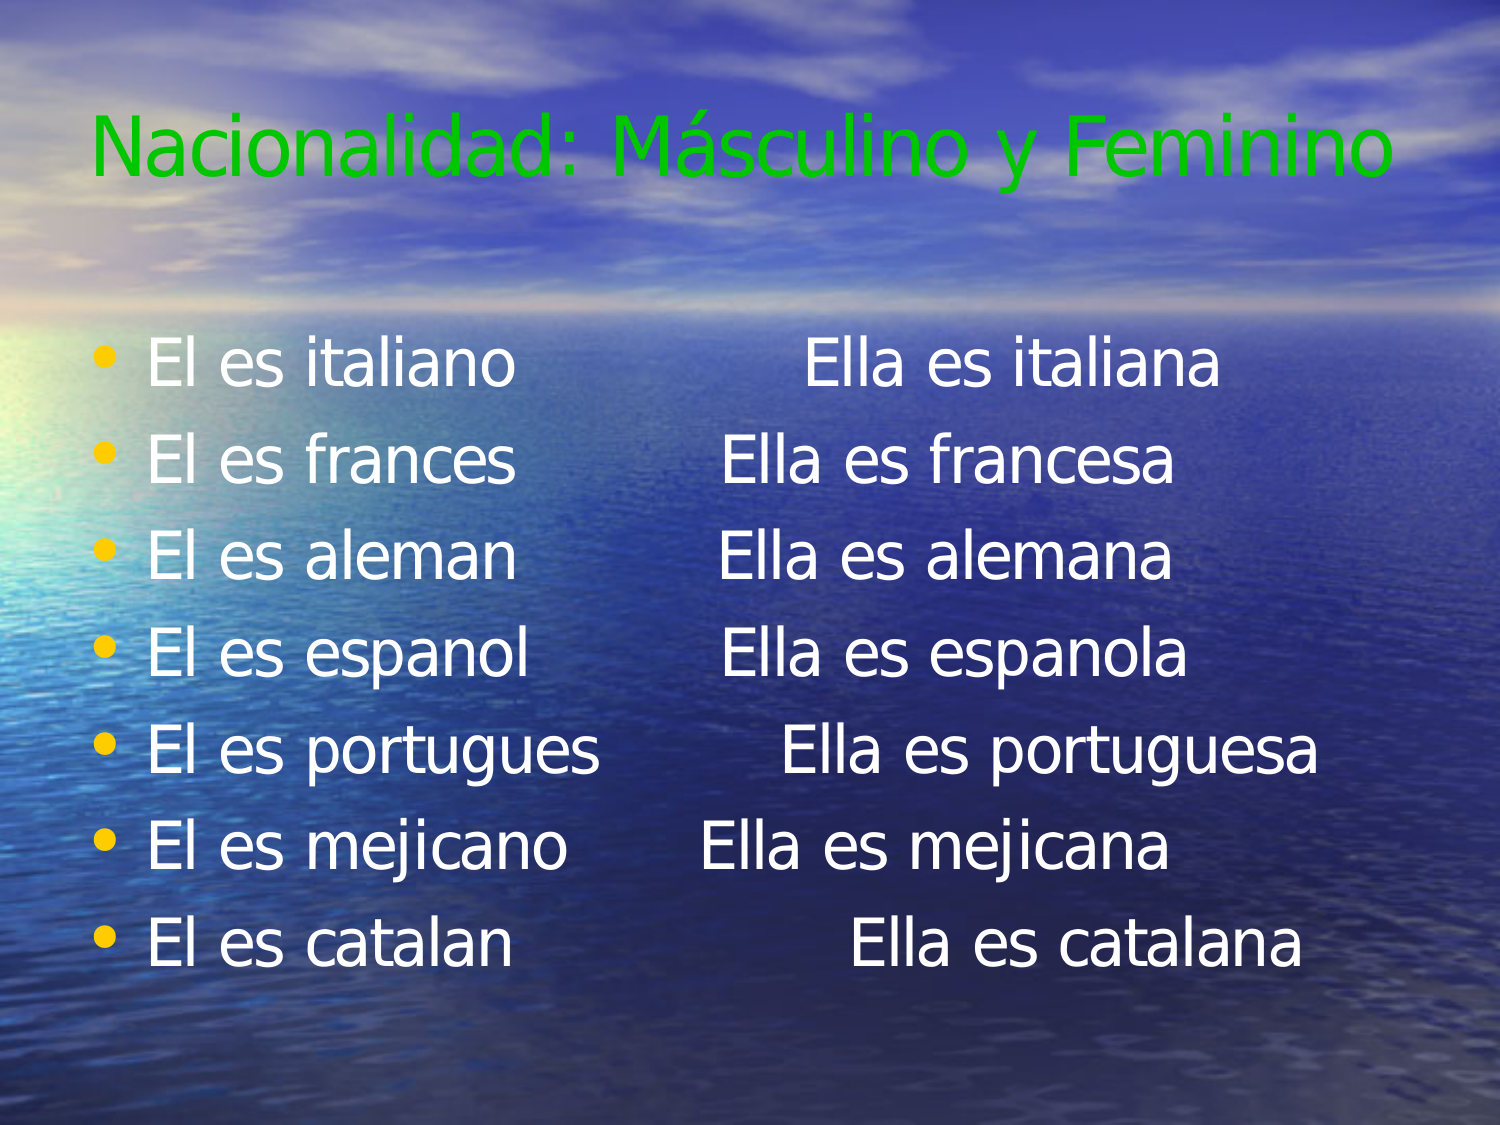

Nacionalidad: Másculino y Feminino
El es italiano	          Ella es italiana
El es frances 	      Ella es francesa
El es aleman 	       Ella es alemana
El es espanol	      Ella es espanola
El es portugues	  Ella es portuguesa
El es mejicano	      Ella es mejicana
El es catalan		      Ella es catalana